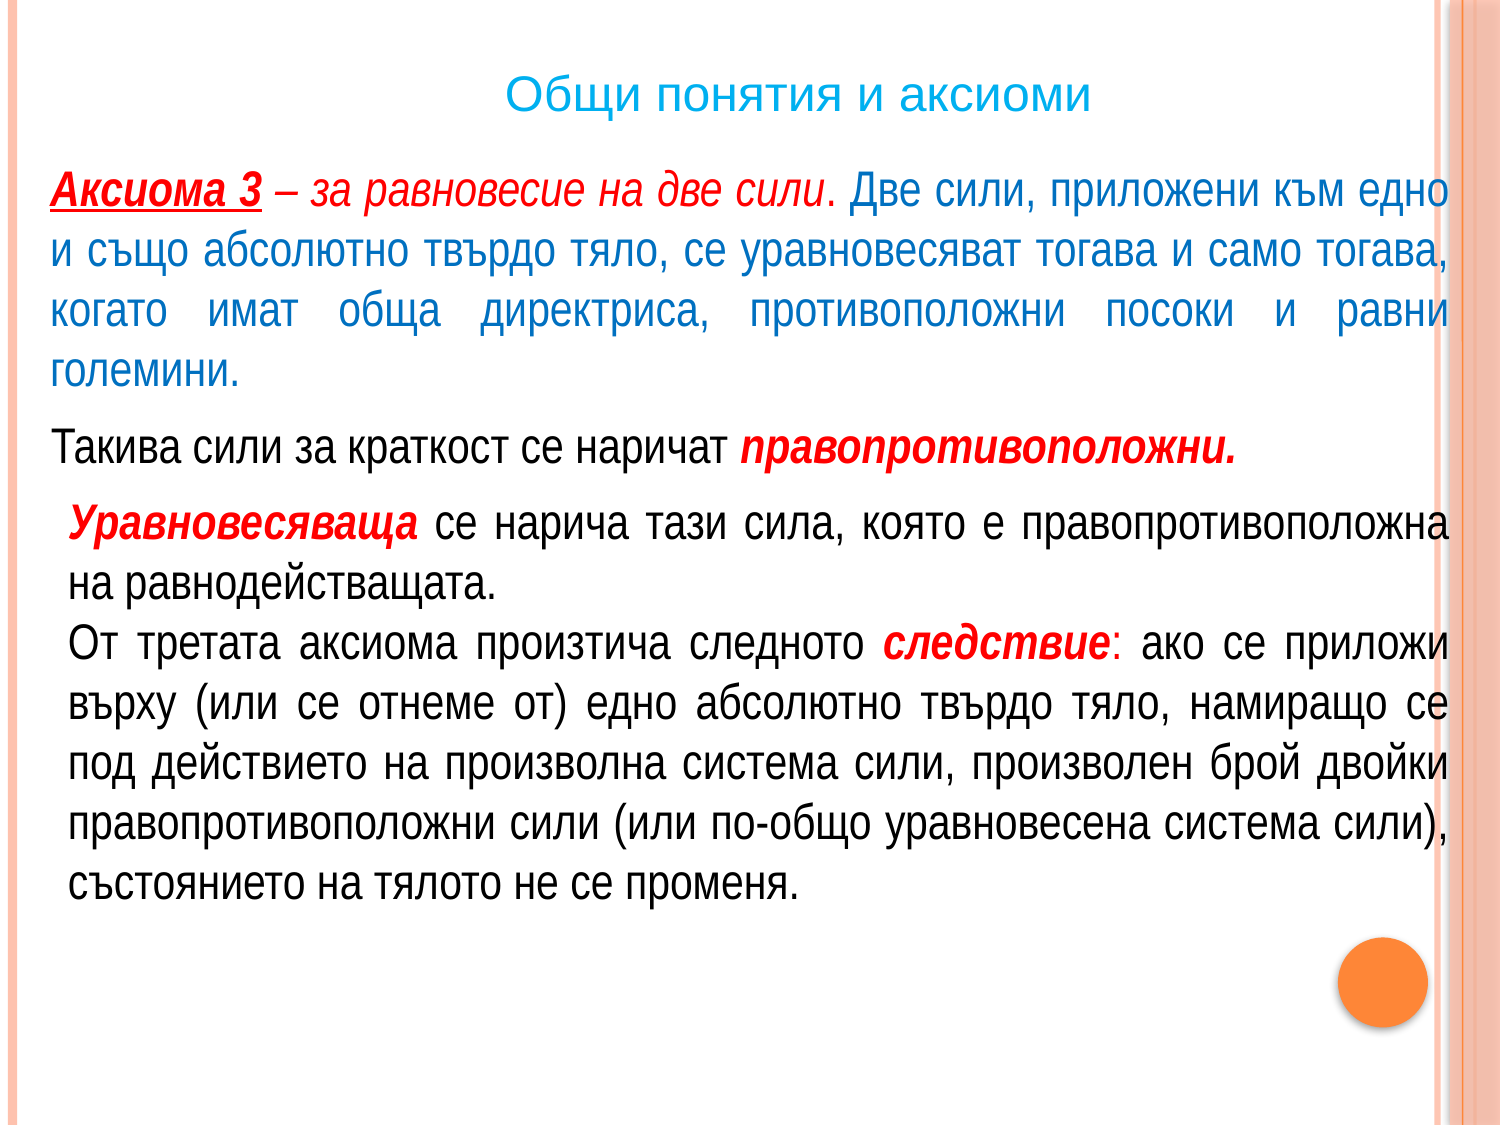

Общи понятия и аксиоми
Аксиома 3 – за равновесие на две сили. Две сили, приложени към едно и също абсолютно твърдо тяло, се уравновесяват тогава и само тогава, когато имат обща директриса, противоположни посоки и равни големини.
Такива сили за краткост се наричат правопротивоположни.
Уравновесяваща се нарича тази сила, която е правопротивоположна на равнодействащата.
От третата аксиома произтича следното следствие: ако се приложи върху (или се отнеме от) едно абсолютно твърдо тяло, намиращо се под действието на произволна система сили, произволен брой двойки правопротивоположни сили (или по-общо уравновесена система сили), състоянието на тялото не се променя.